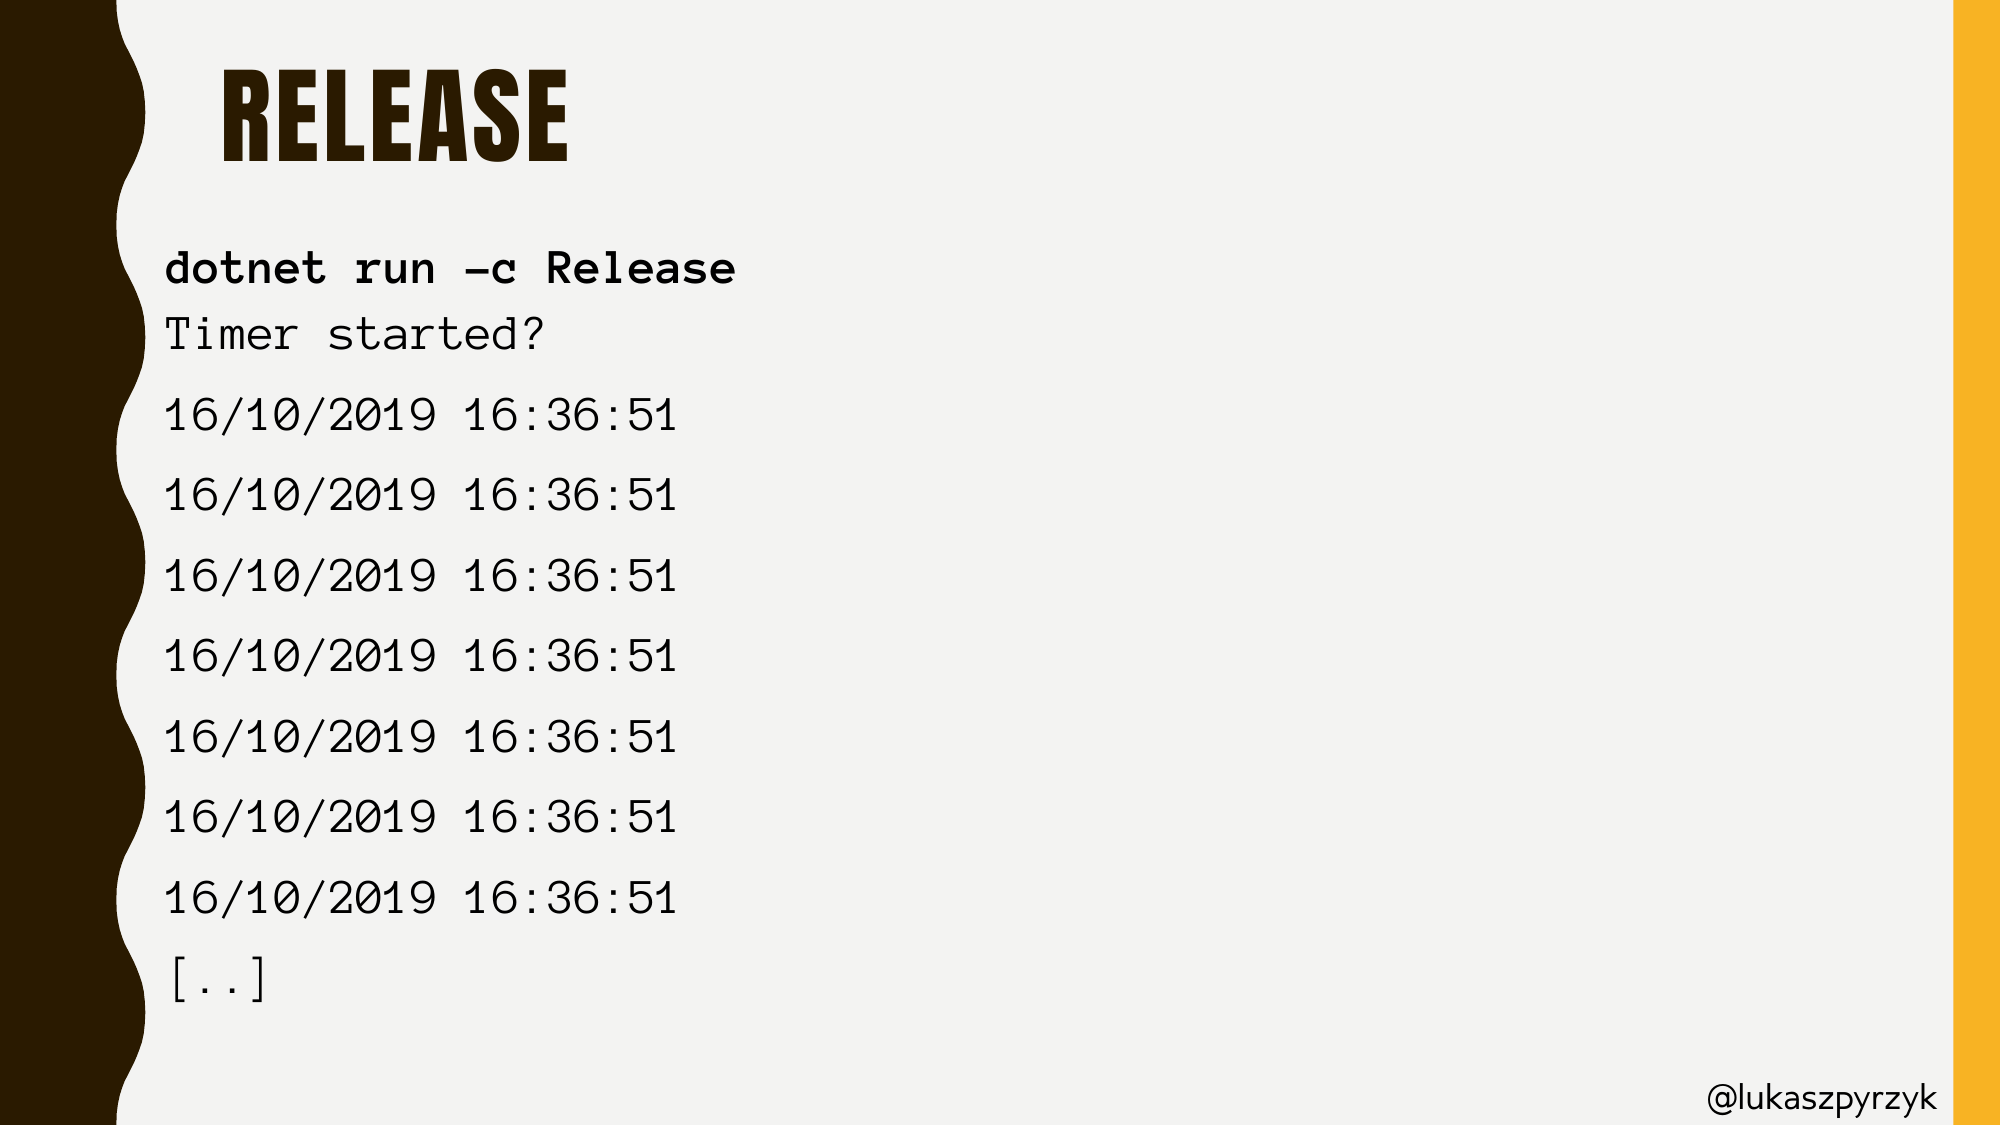

release
dotnet run -c Release
Timer started?
16/10/2019 16:36:51
16/10/2019 16:36:51
16/10/2019 16:36:51
16/10/2019 16:36:51
16/10/2019 16:36:51
16/10/2019 16:36:51
16/10/2019 16:36:51
[..]
@lukaszpyrzyk